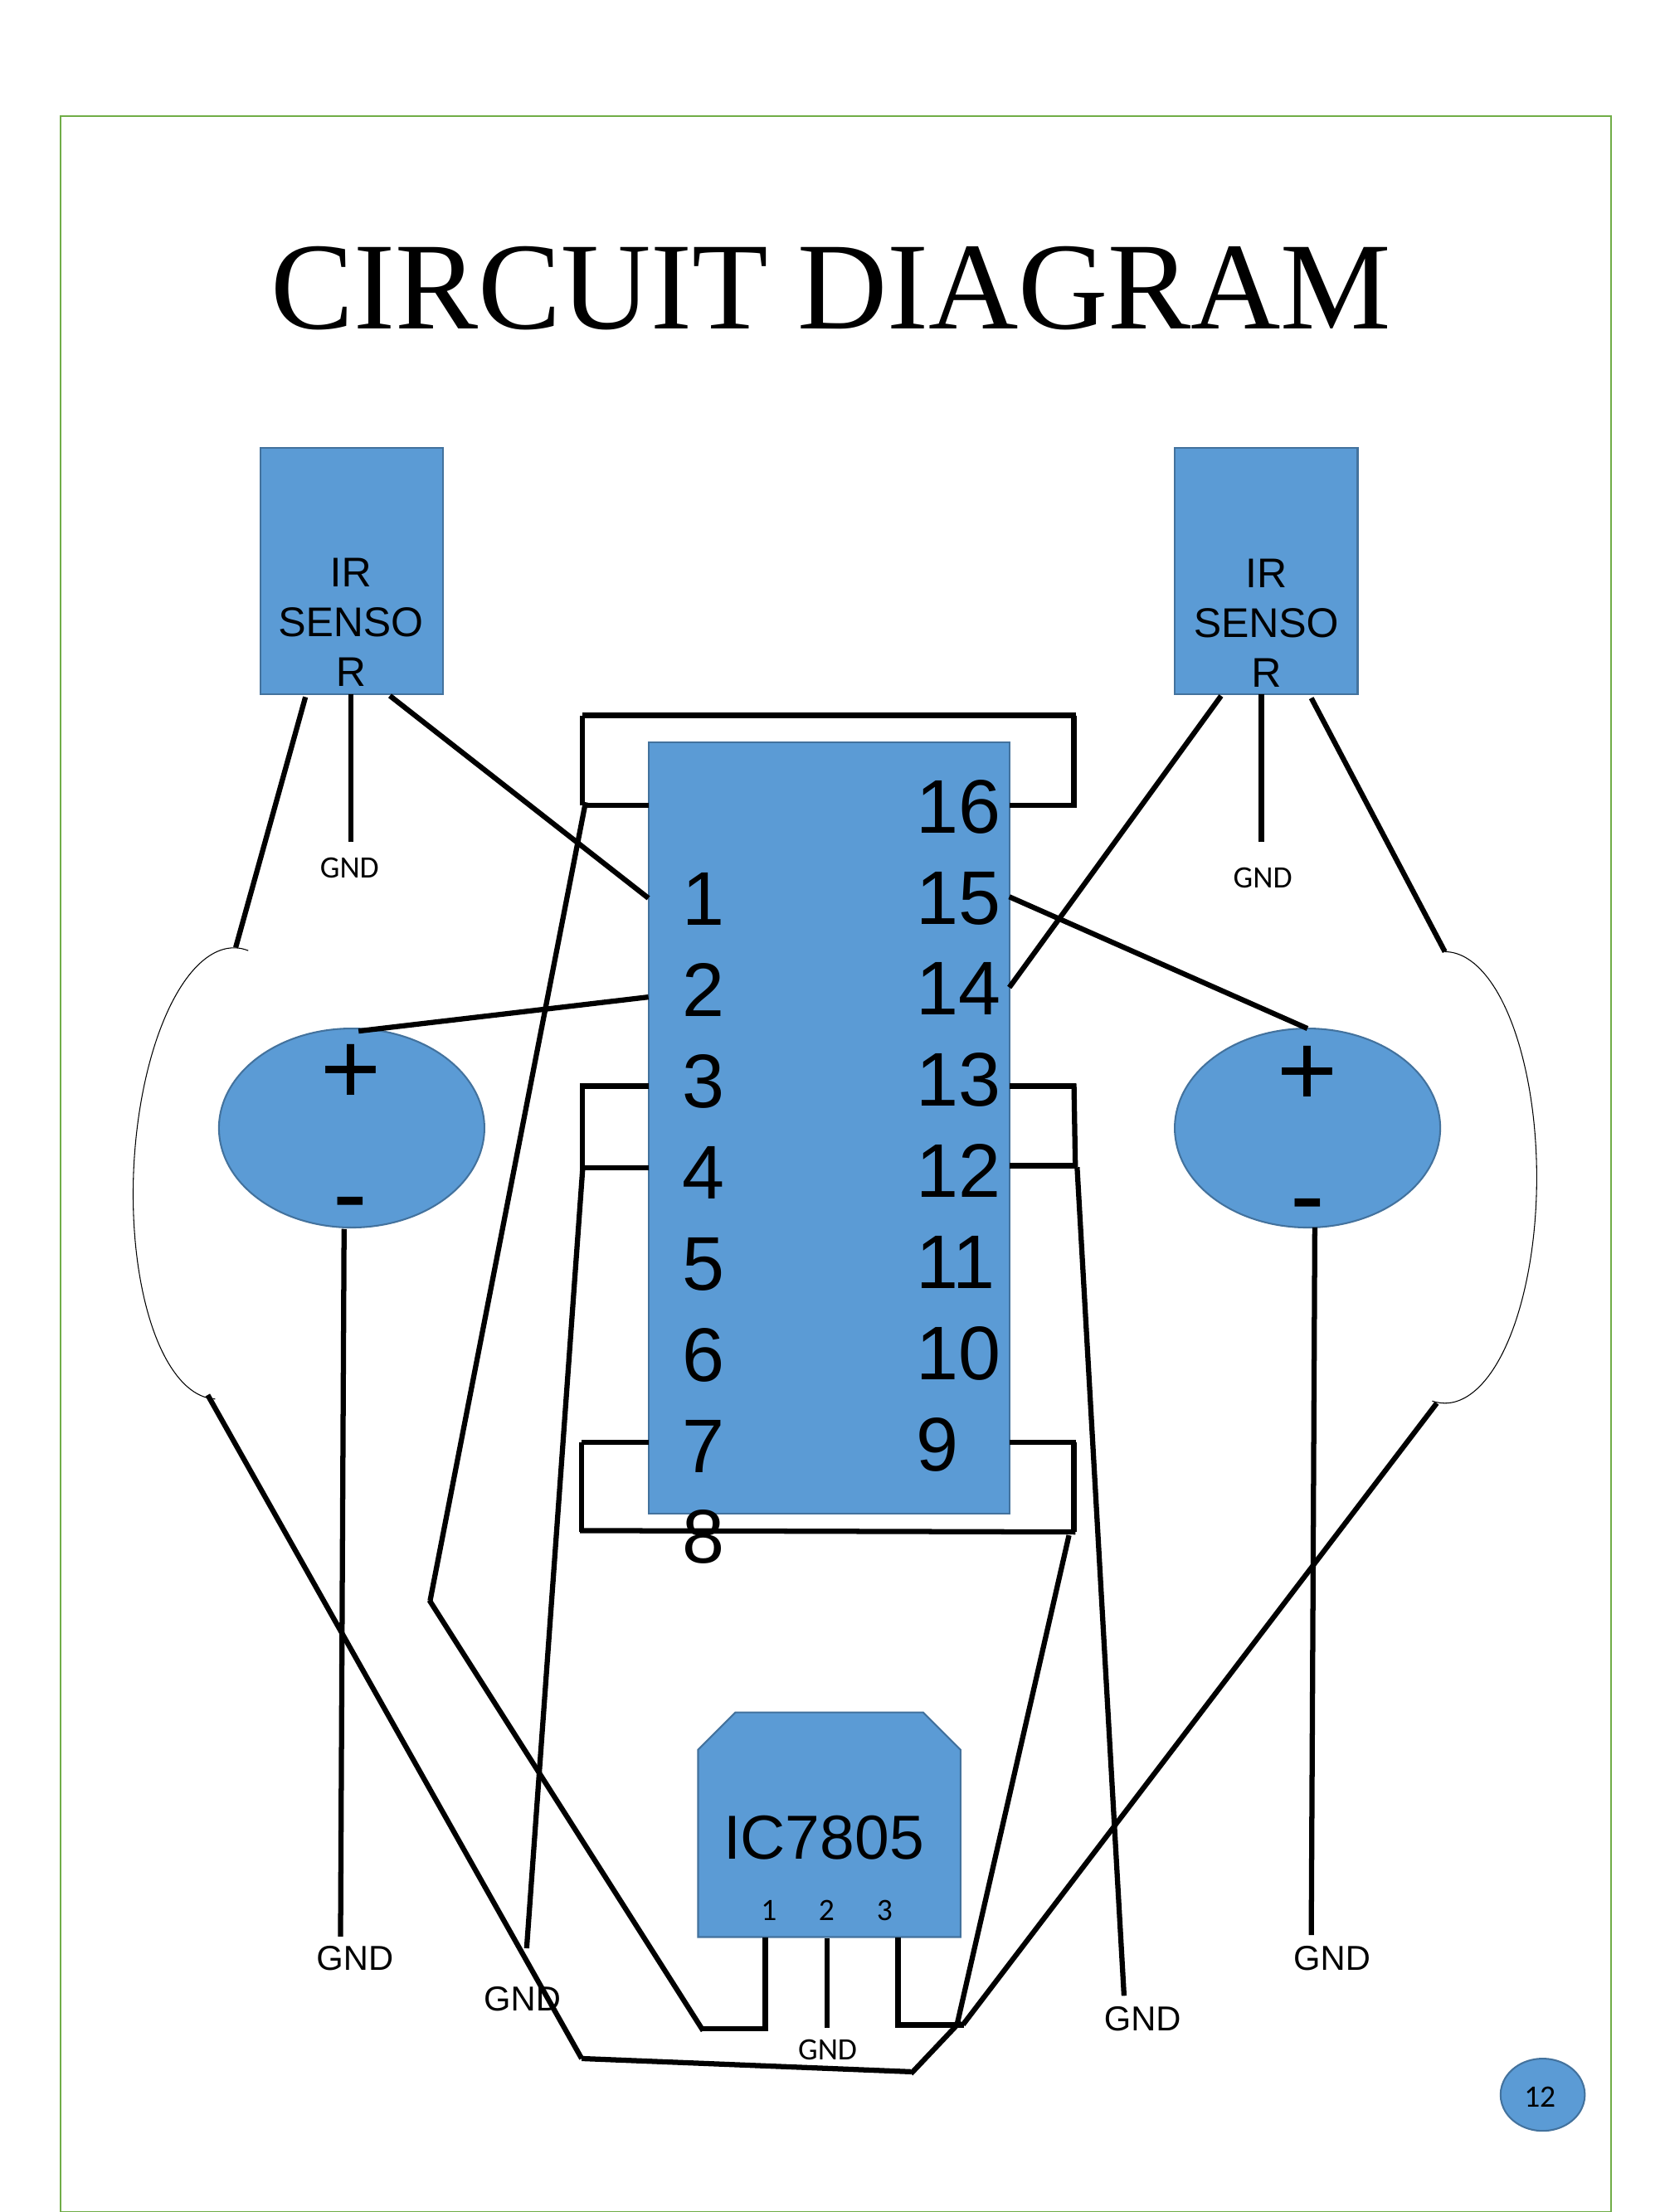

CIRCUIT DIAGRAM

IR SENSOR
IR SENSOR

16
15
14
13
12
11
10
9
 1
2
3
4
5
6
7
8
GND
GND

+
-
+
-

IC7805
1      2      3
GND
GND
GND
GND
GND

12